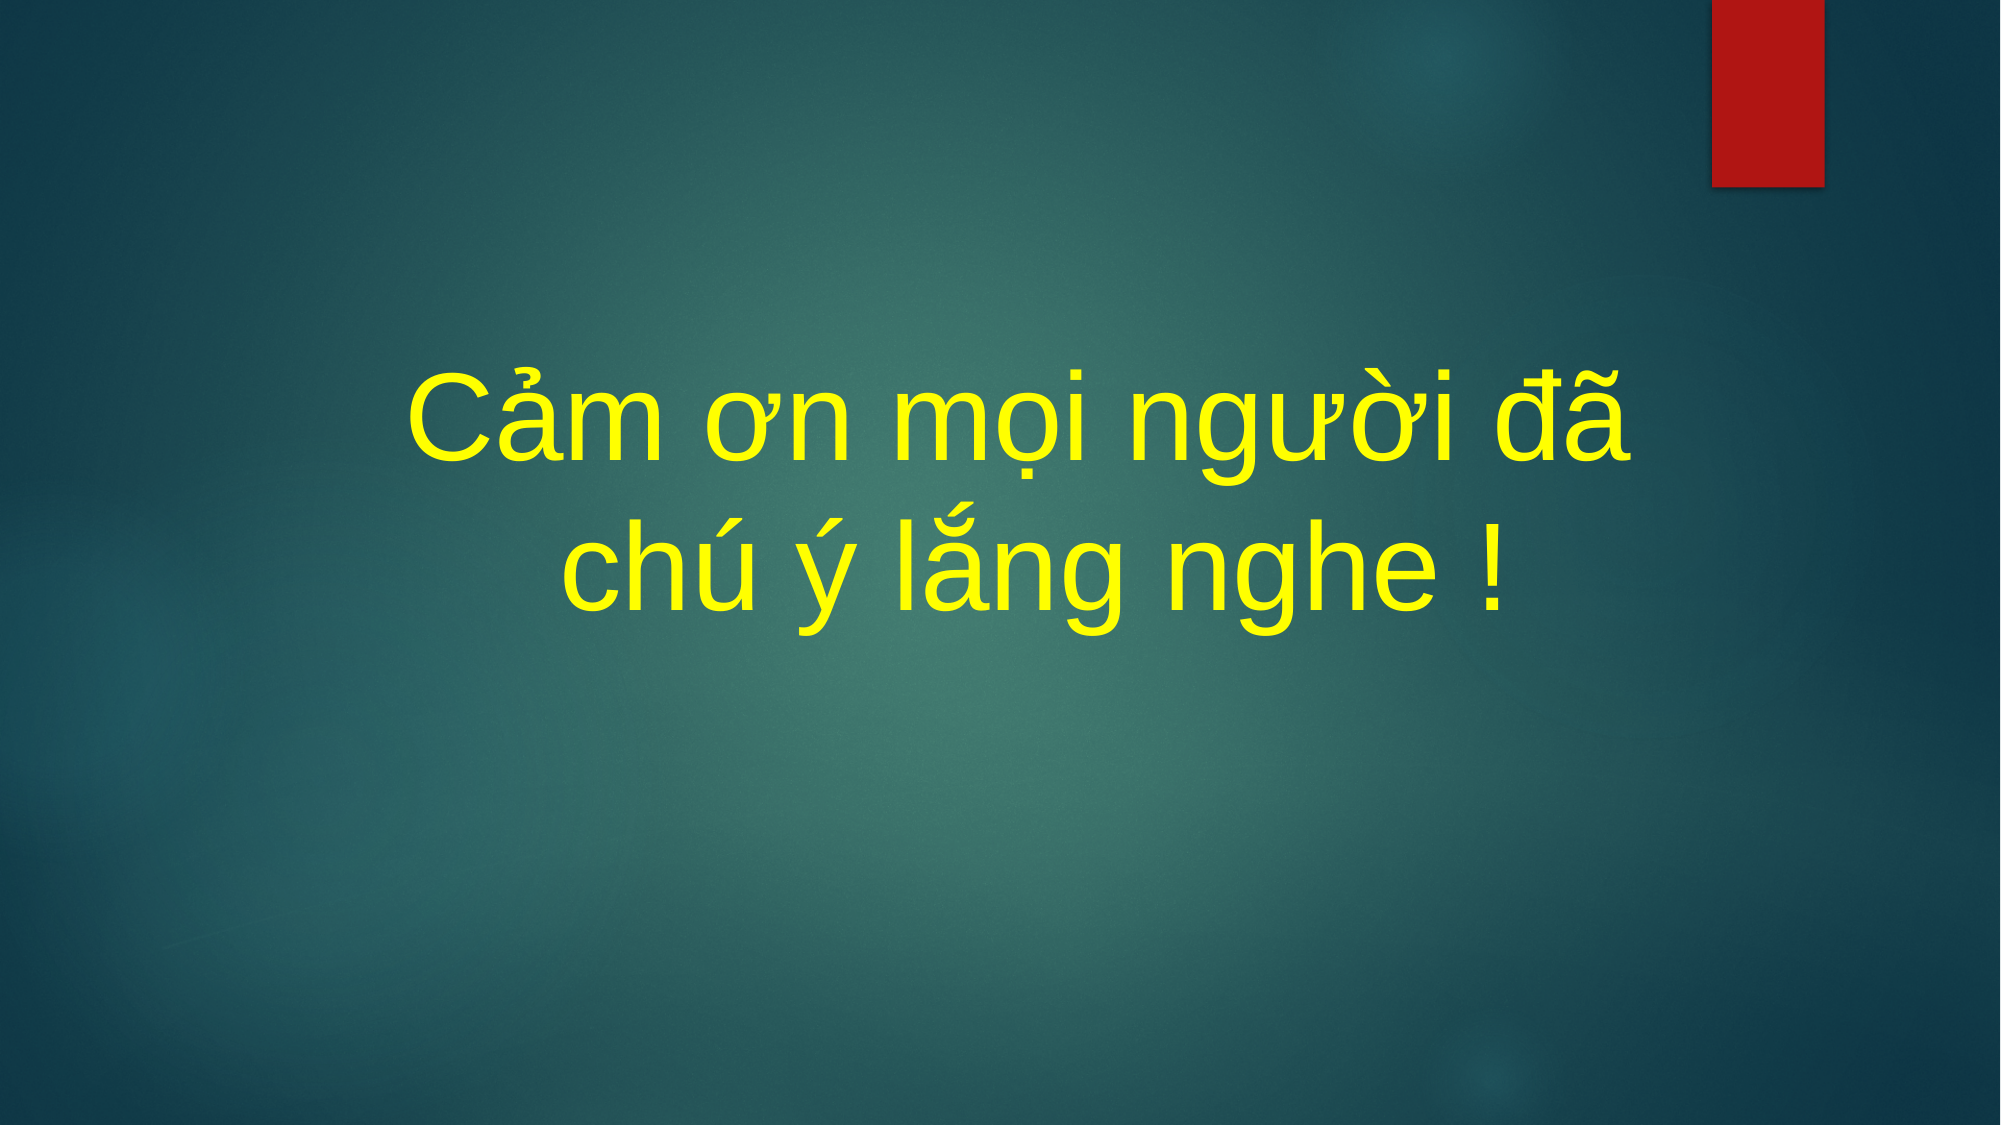

Cảm ơn mọi người đã
chú ý lắng nghe !